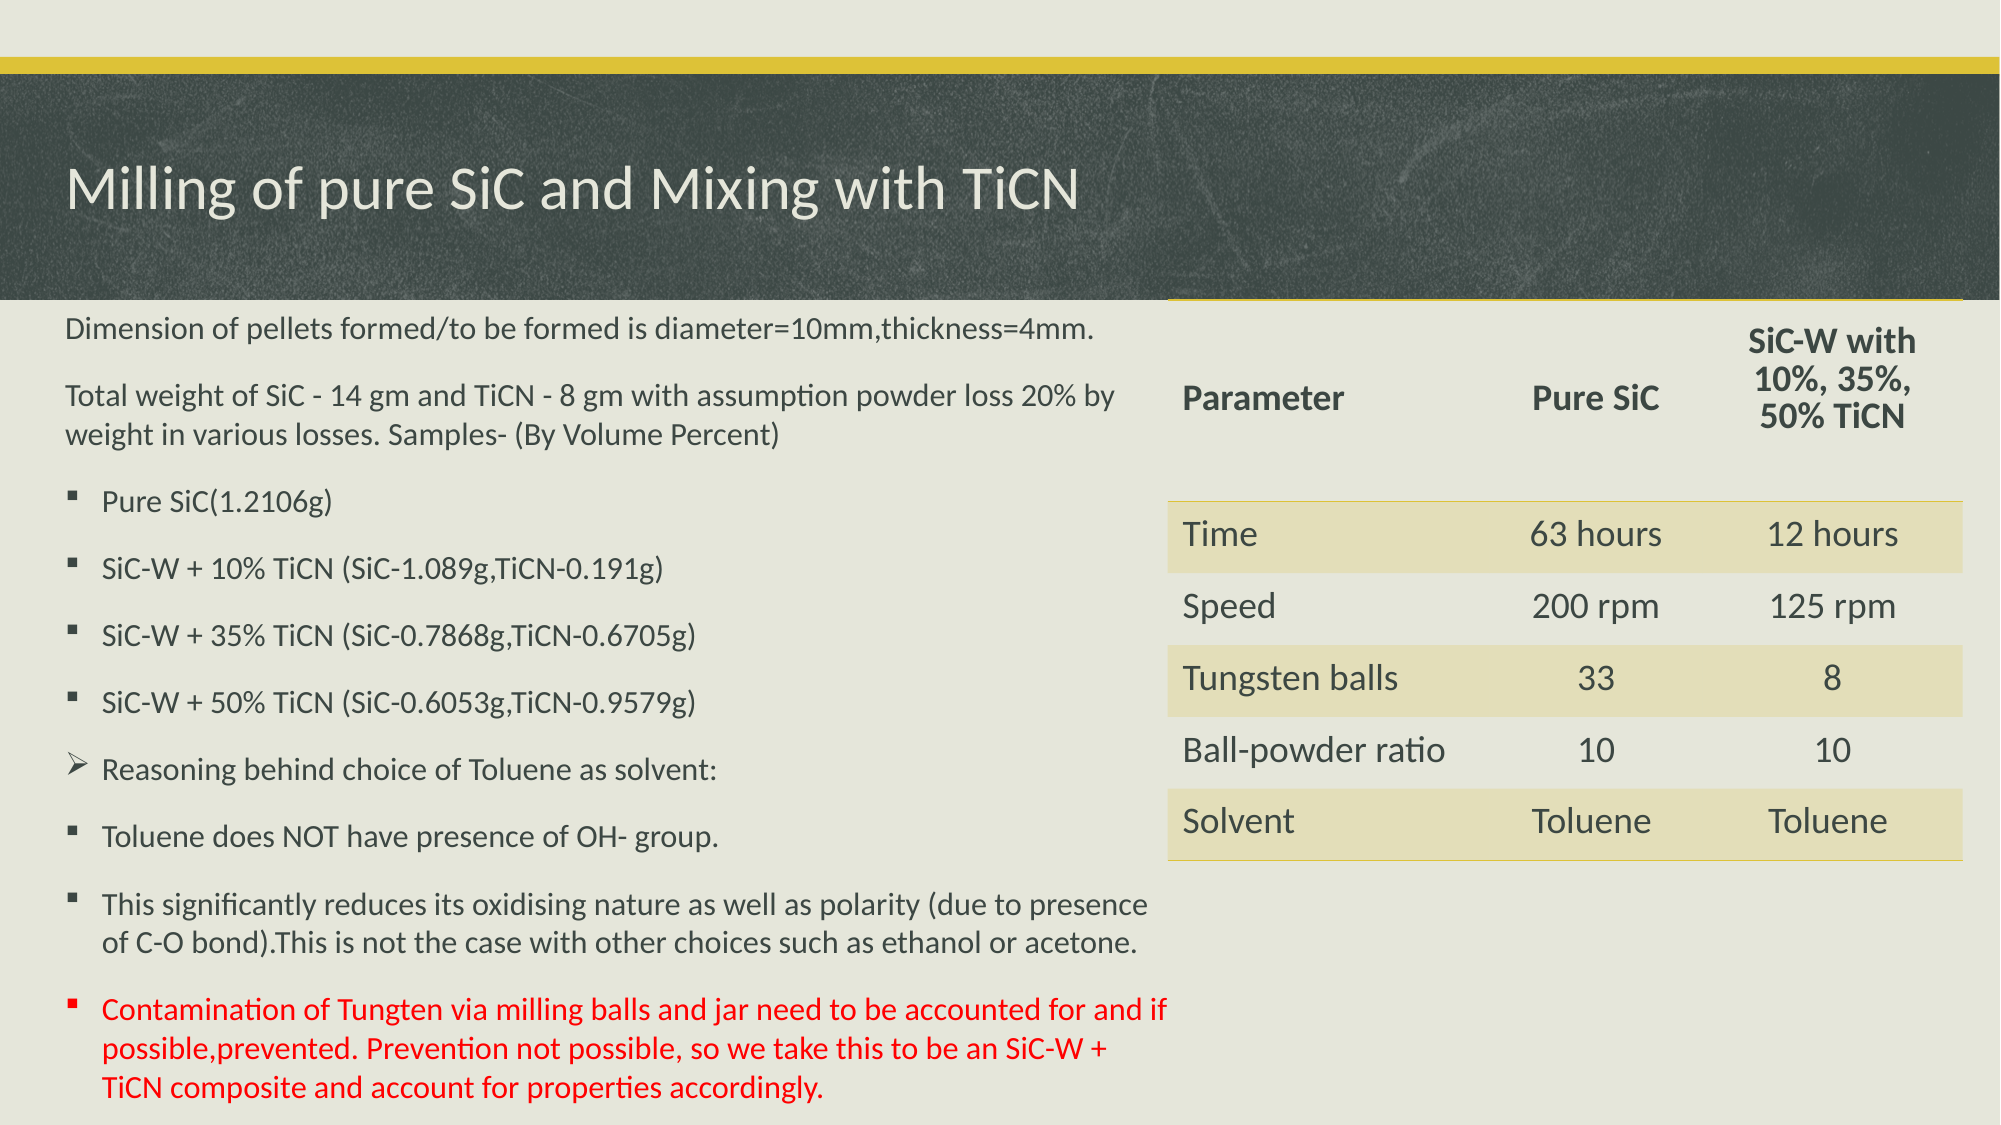

# Milling of pure SiC and Mixing with TiCN
Dimension of pellets formed/to be formed is diameter=10mm,thickness=4mm.
Total weight of SiC - 14 gm and TiCN - 8 gm with assumption powder loss 20% by weight in various losses. Samples- (By Volume Percent)
Pure SiC(1.2106g)
SiC-W + 10% TiCN (SiC-1.089g,TiCN-0.191g)
SiC-W + 35% TiCN (SiC-0.7868g,TiCN-0.6705g)
SiC-W + 50% TiCN (SiC-0.6053g,TiCN-0.9579g)
Reasoning behind choice of Toluene as solvent:
Toluene does NOT have presence of OH- group.
This significantly reduces its oxidising nature as well as polarity (due to presence of C-O bond).This is not the case with other choices such as ethanol or acetone.
Contamination of Tungten via milling balls and jar need to be accounted for and if possible,prevented. Prevention not possible, so we take this to be an SiC-W + TiCN composite and account for properties accordingly.

| Parameter | Pure SiC | SiC-W with 10%, 35%, 50% TiCN |
| --- | --- | --- |
| Time | 63 hours | 12 hours |
| Speed | 200 rpm | 125 rpm |
| Tungsten balls | 33 | 8 |
| Ball-powder ratio | 10 | 10 |
| Solvent | Toluene | Toluene |